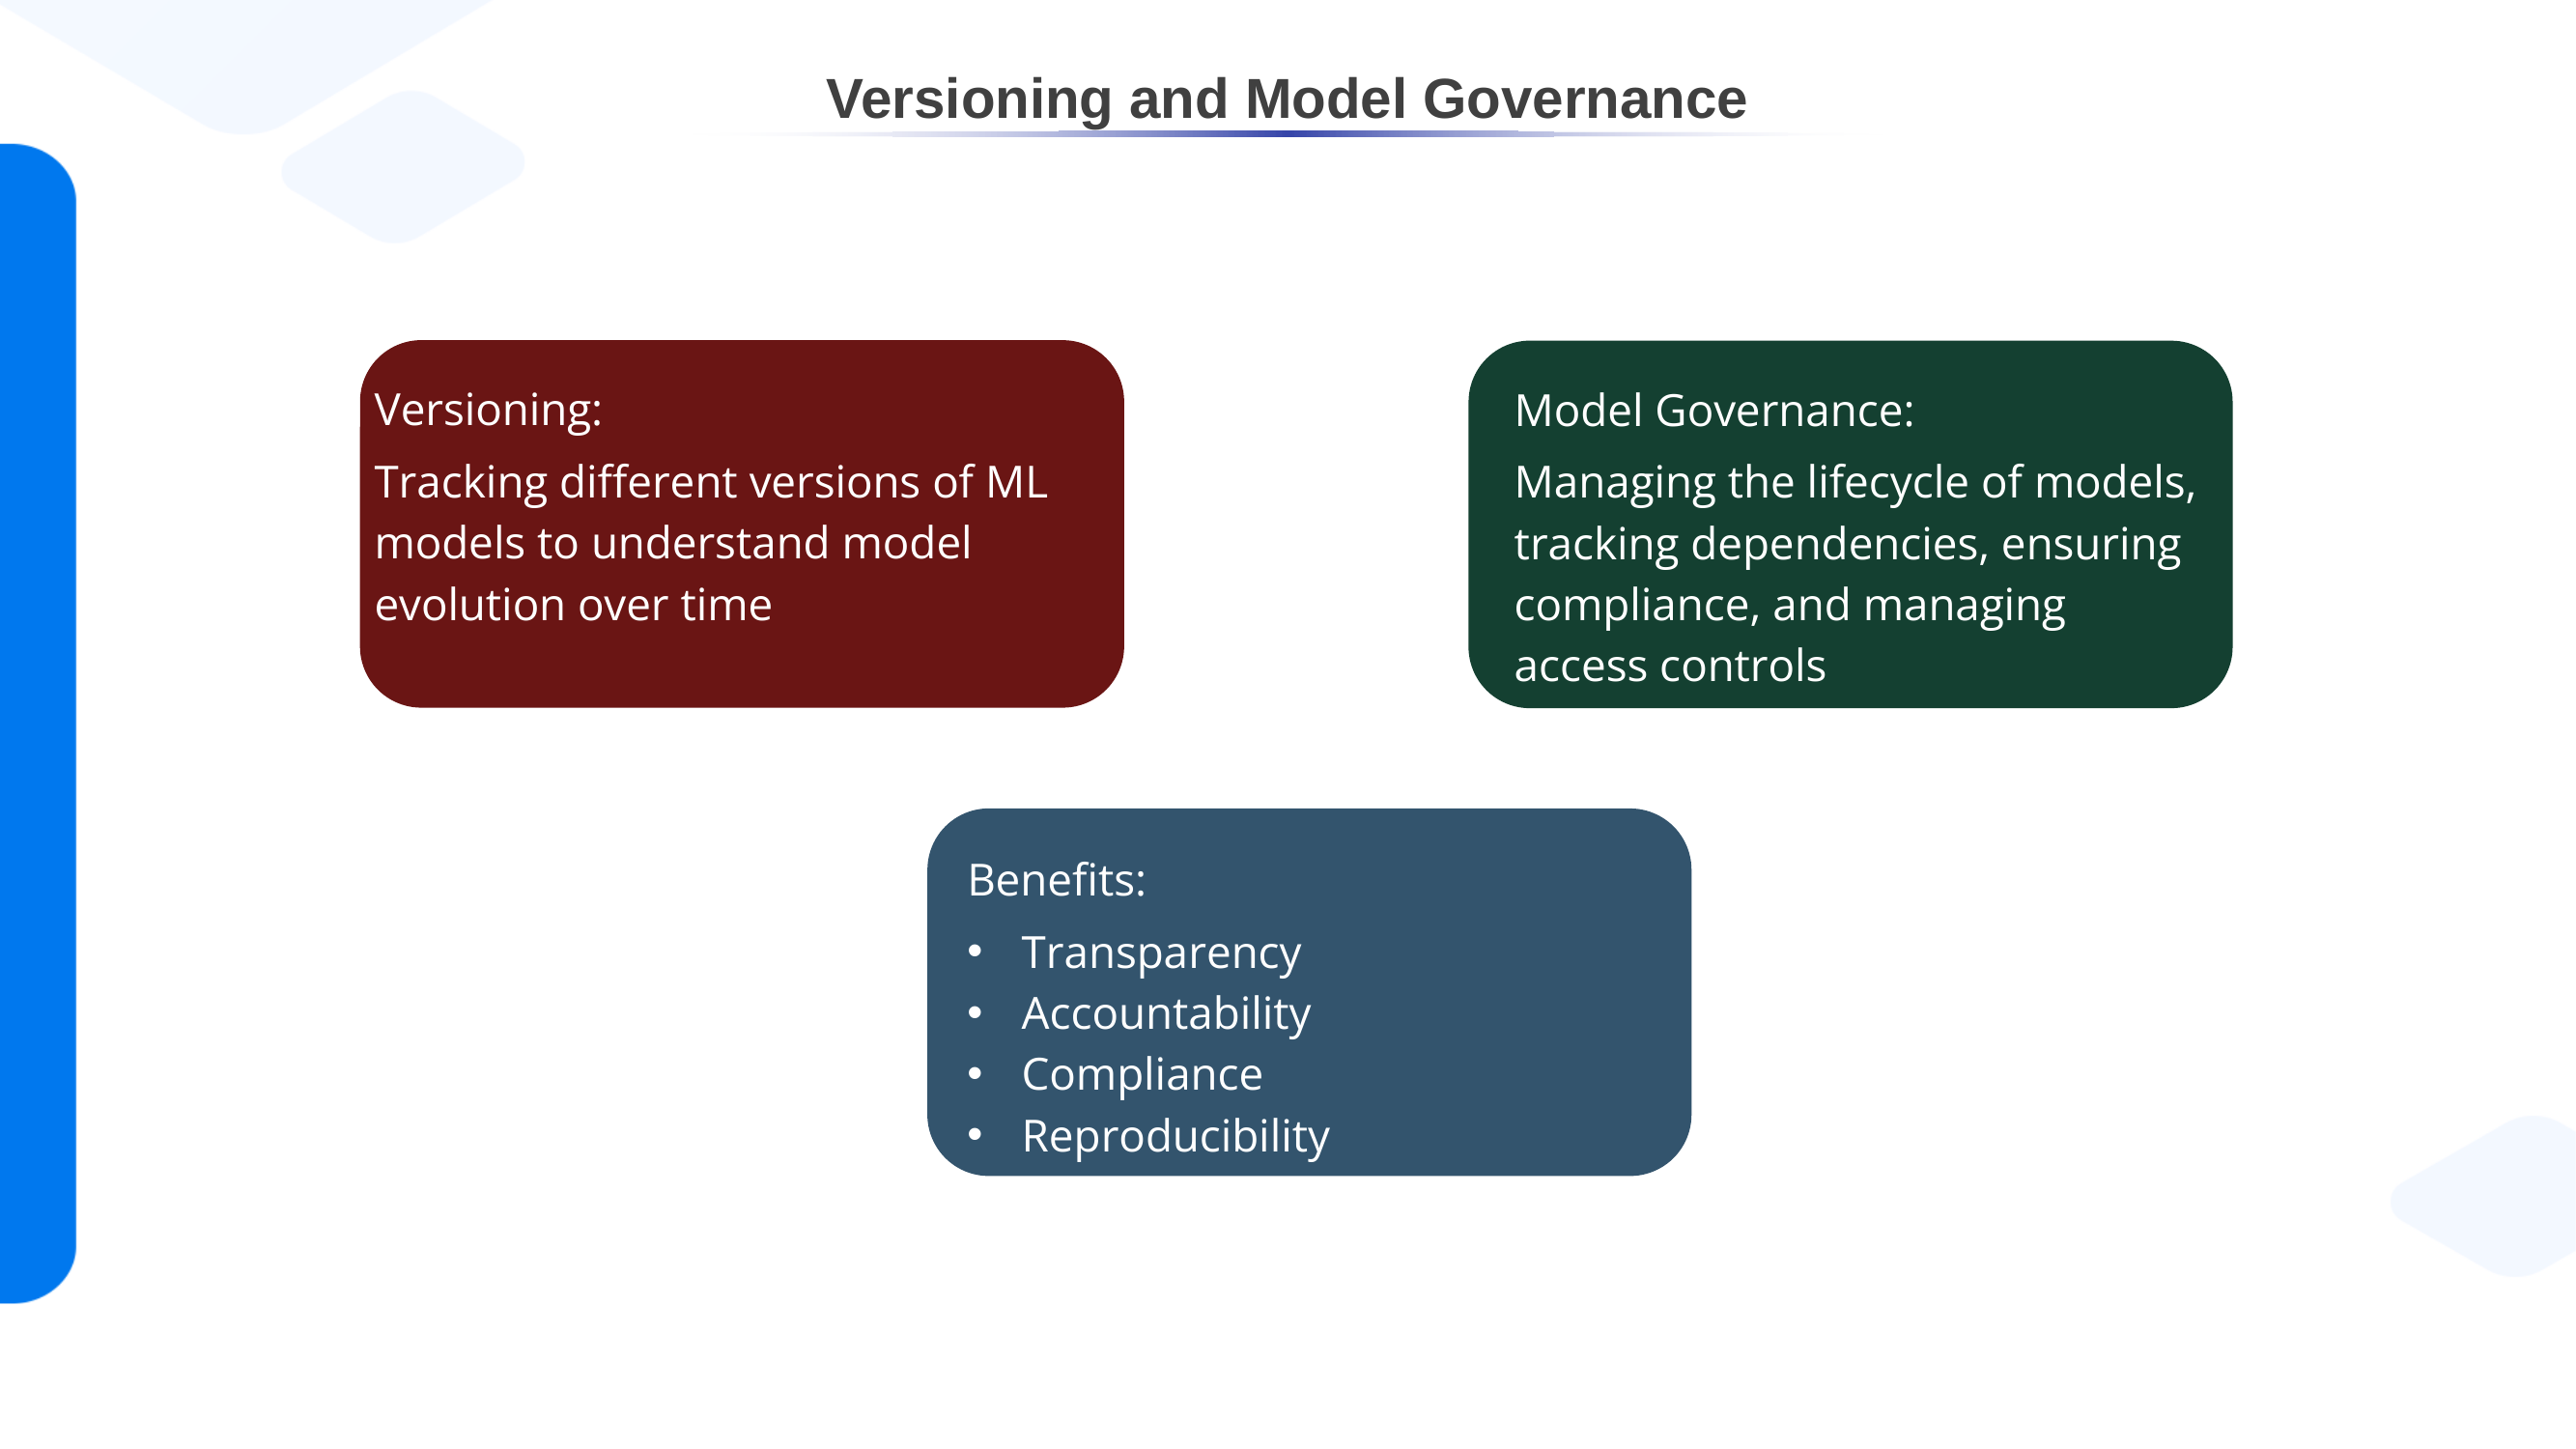

# Versioning and Model Governance

Versioning:
Tracking different versions of ML models to understand model evolution over time
Model Governance:

Managing the lifecycle of models, tracking dependencies, ensuring compliance, and managing access controls

Benefits:

Transparency
Accountability
Compliance
Reproducibility